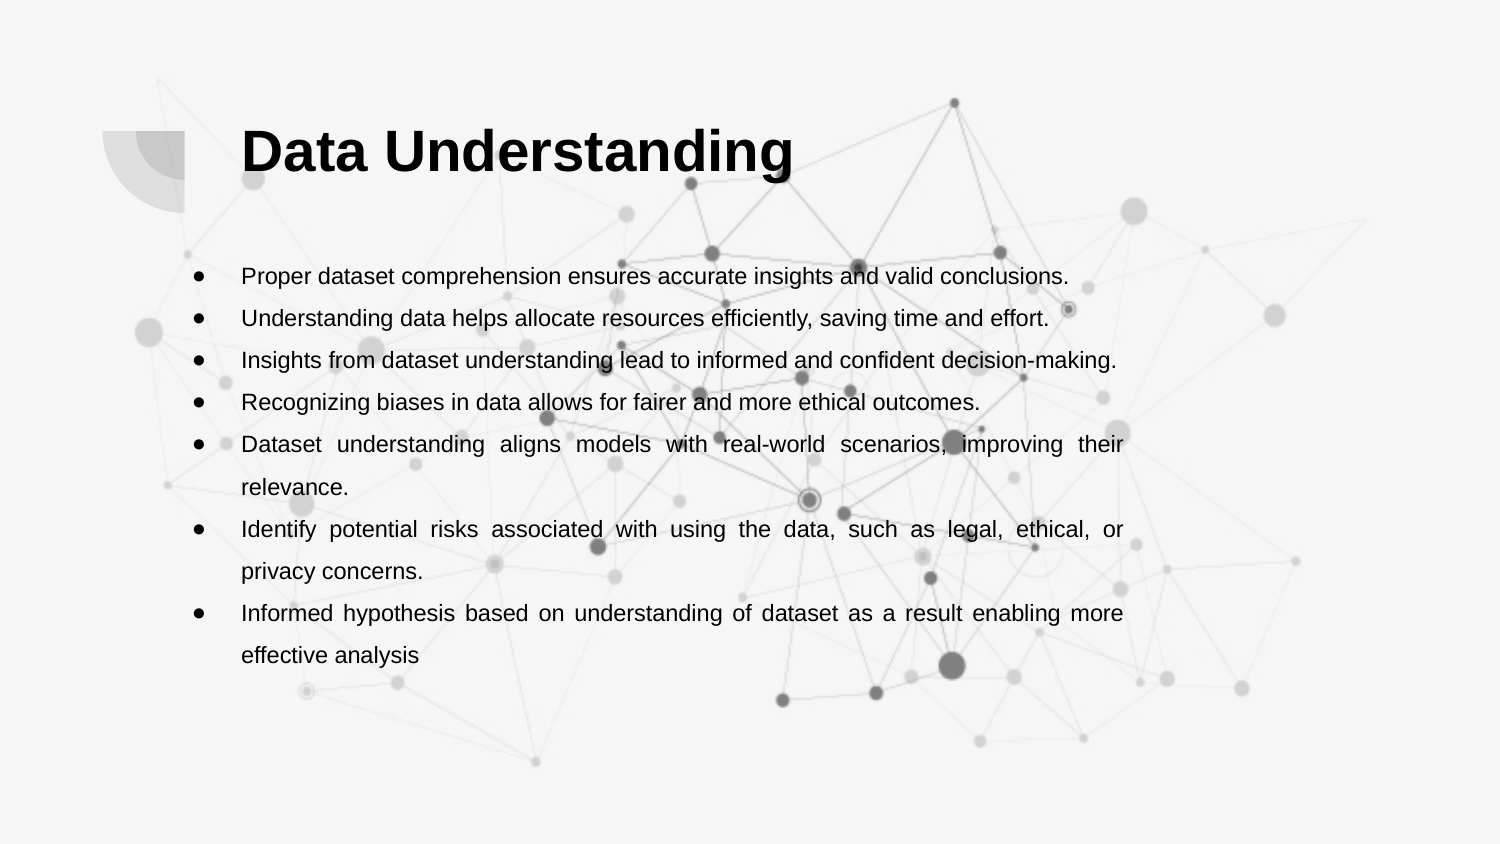

# Data Understanding

Proper dataset comprehension ensures accurate insights and valid conclusions.
Understanding data helps allocate resources efficiently, saving time and effort.
Insights from dataset understanding lead to informed and confident decision-making.
Recognizing biases in data allows for fairer and more ethical outcomes.
Dataset understanding aligns models with real-world scenarios, improving their relevance.
Identify potential risks associated with using the data, such as legal, ethical, or privacy concerns.
Informed hypothesis based on understanding of dataset as a result enabling more effective analysis